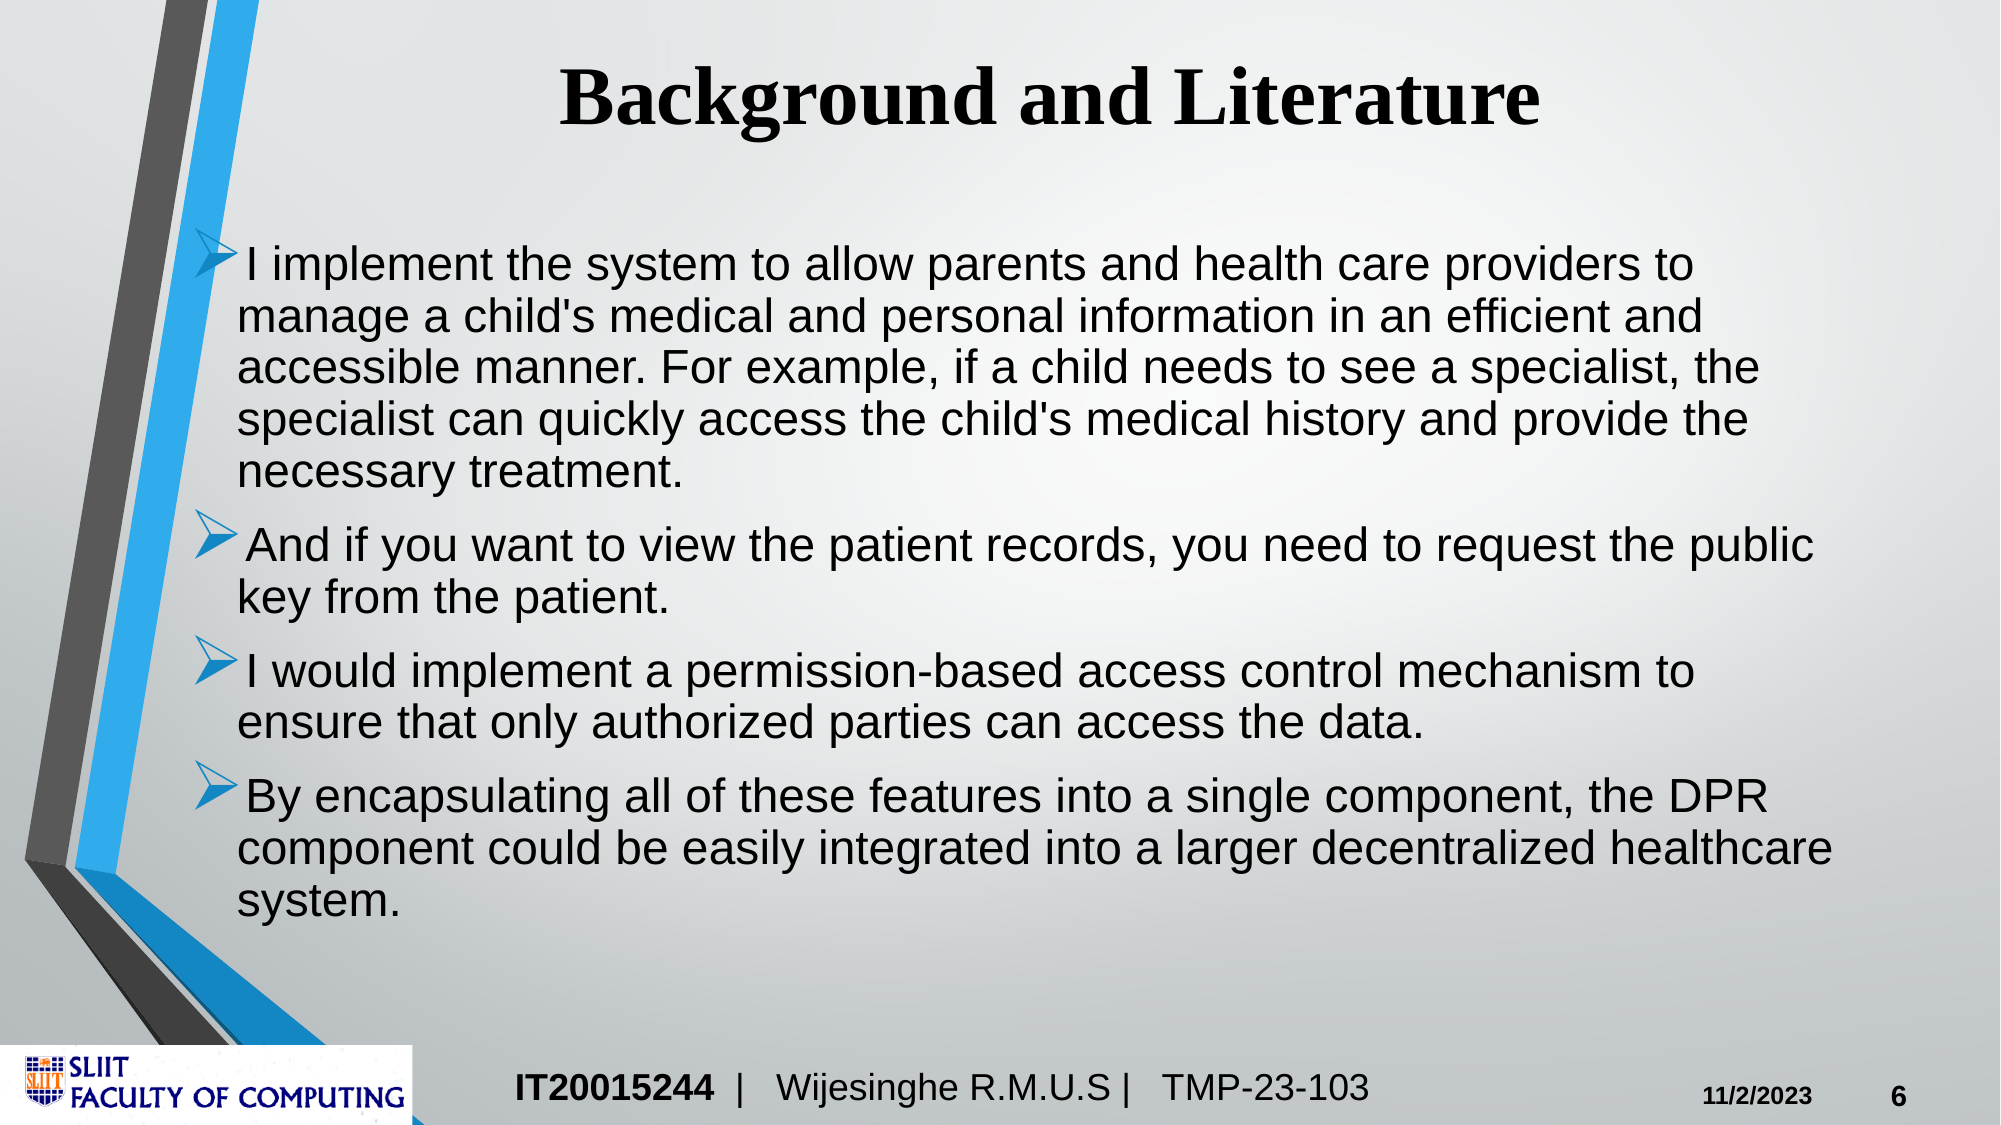

# Background and Literature

I implement the system to allow parents and health care providers to manage a child's medical and personal information in an efficient and accessible manner. For example, if a child needs to see a specialist, the specialist can quickly access the child's medical history and provide the necessary treatment.
And if you want to view the patient records, you need to request the public key from the patient.
I would implement a permission-based access control mechanism to ensure that only authorized parties can access the data.
By encapsulating all of these features into a single component, the DPR component could be easily integrated into a larger decentralized healthcare system.

IT20015244  |   Wijesinghe R.M.U.S |   TMP-23-103